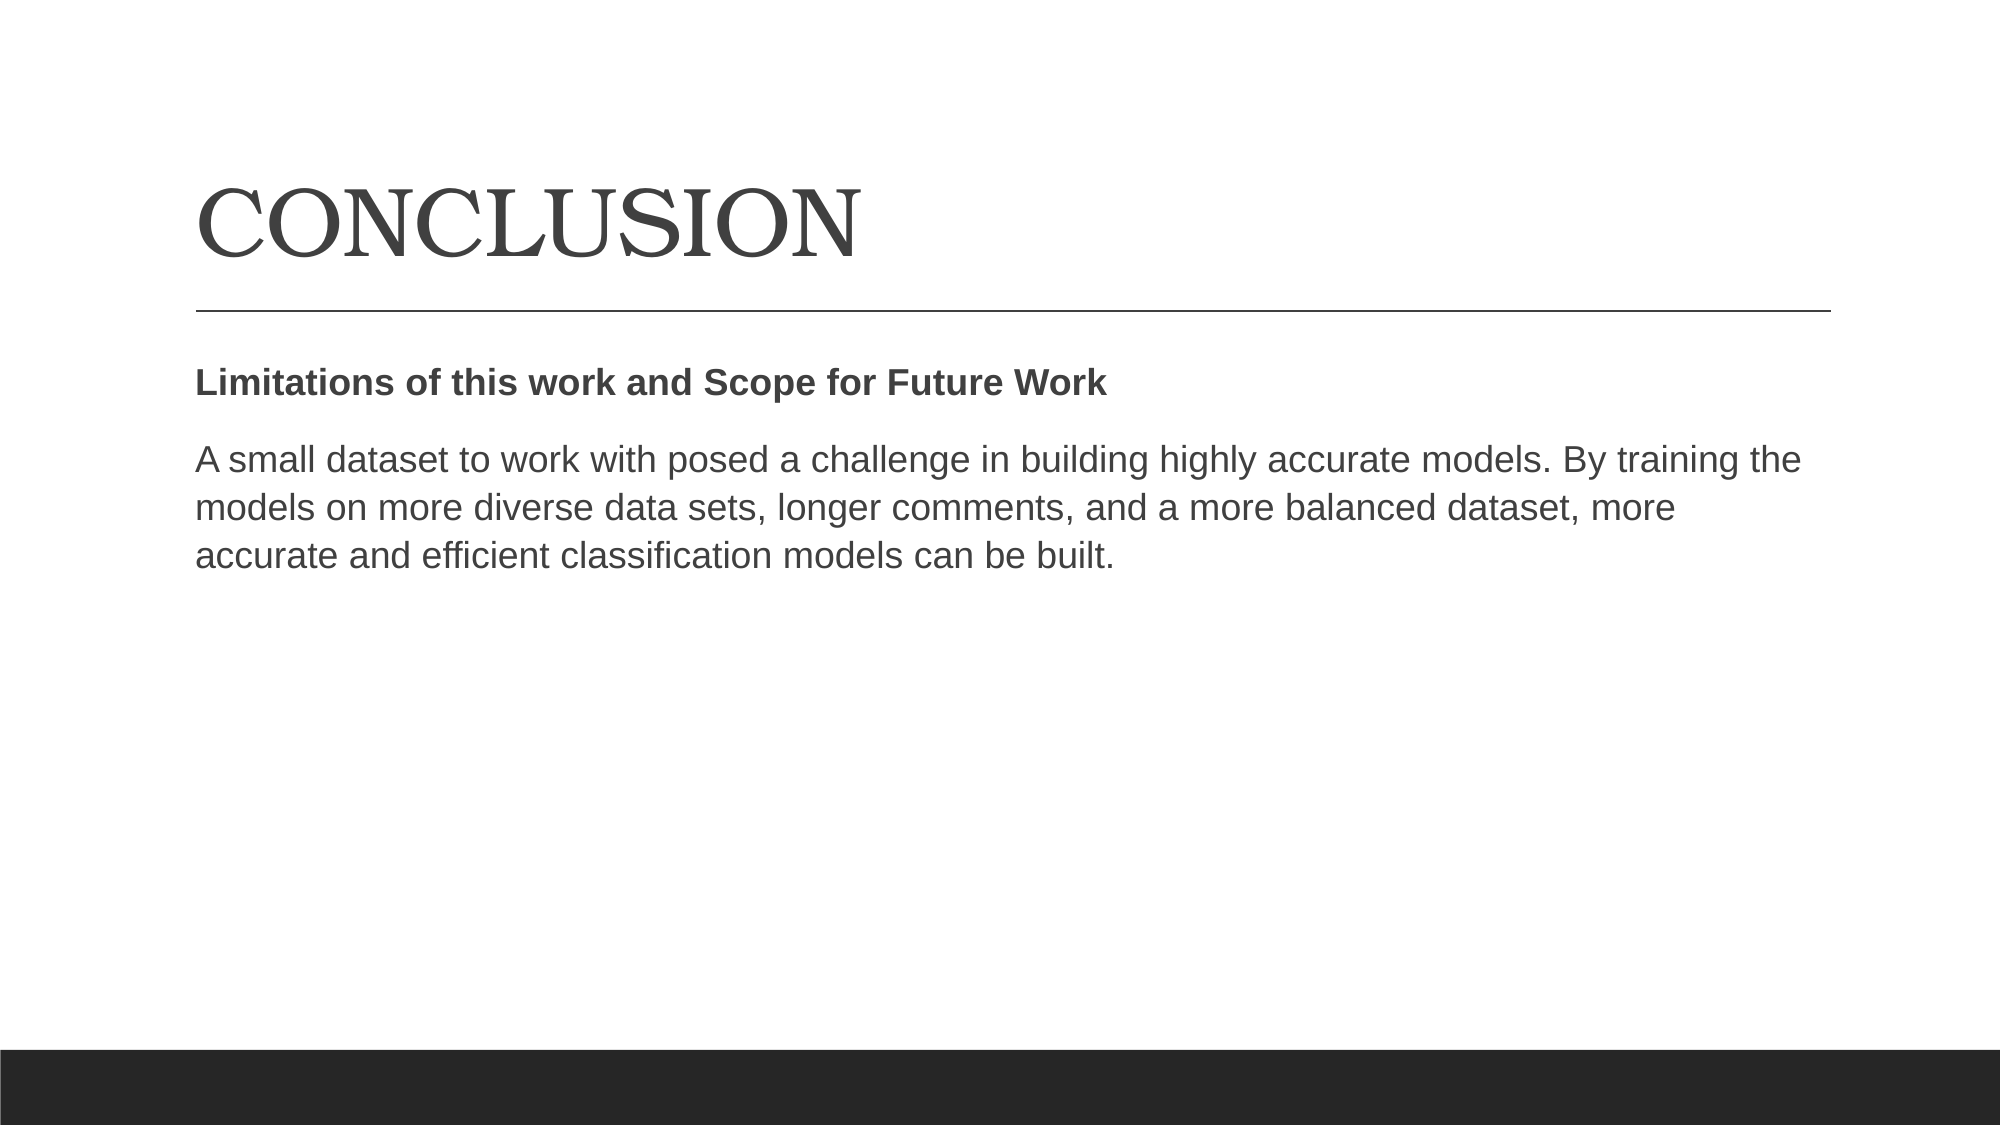

# CONCLUSION
Limitations of this work and Scope for Future Work
A small dataset to work with posed a challenge in building highly accurate models. By training the models on more diverse data sets, longer comments, and a more balanced dataset, more accurate and efficient classification models can be built.